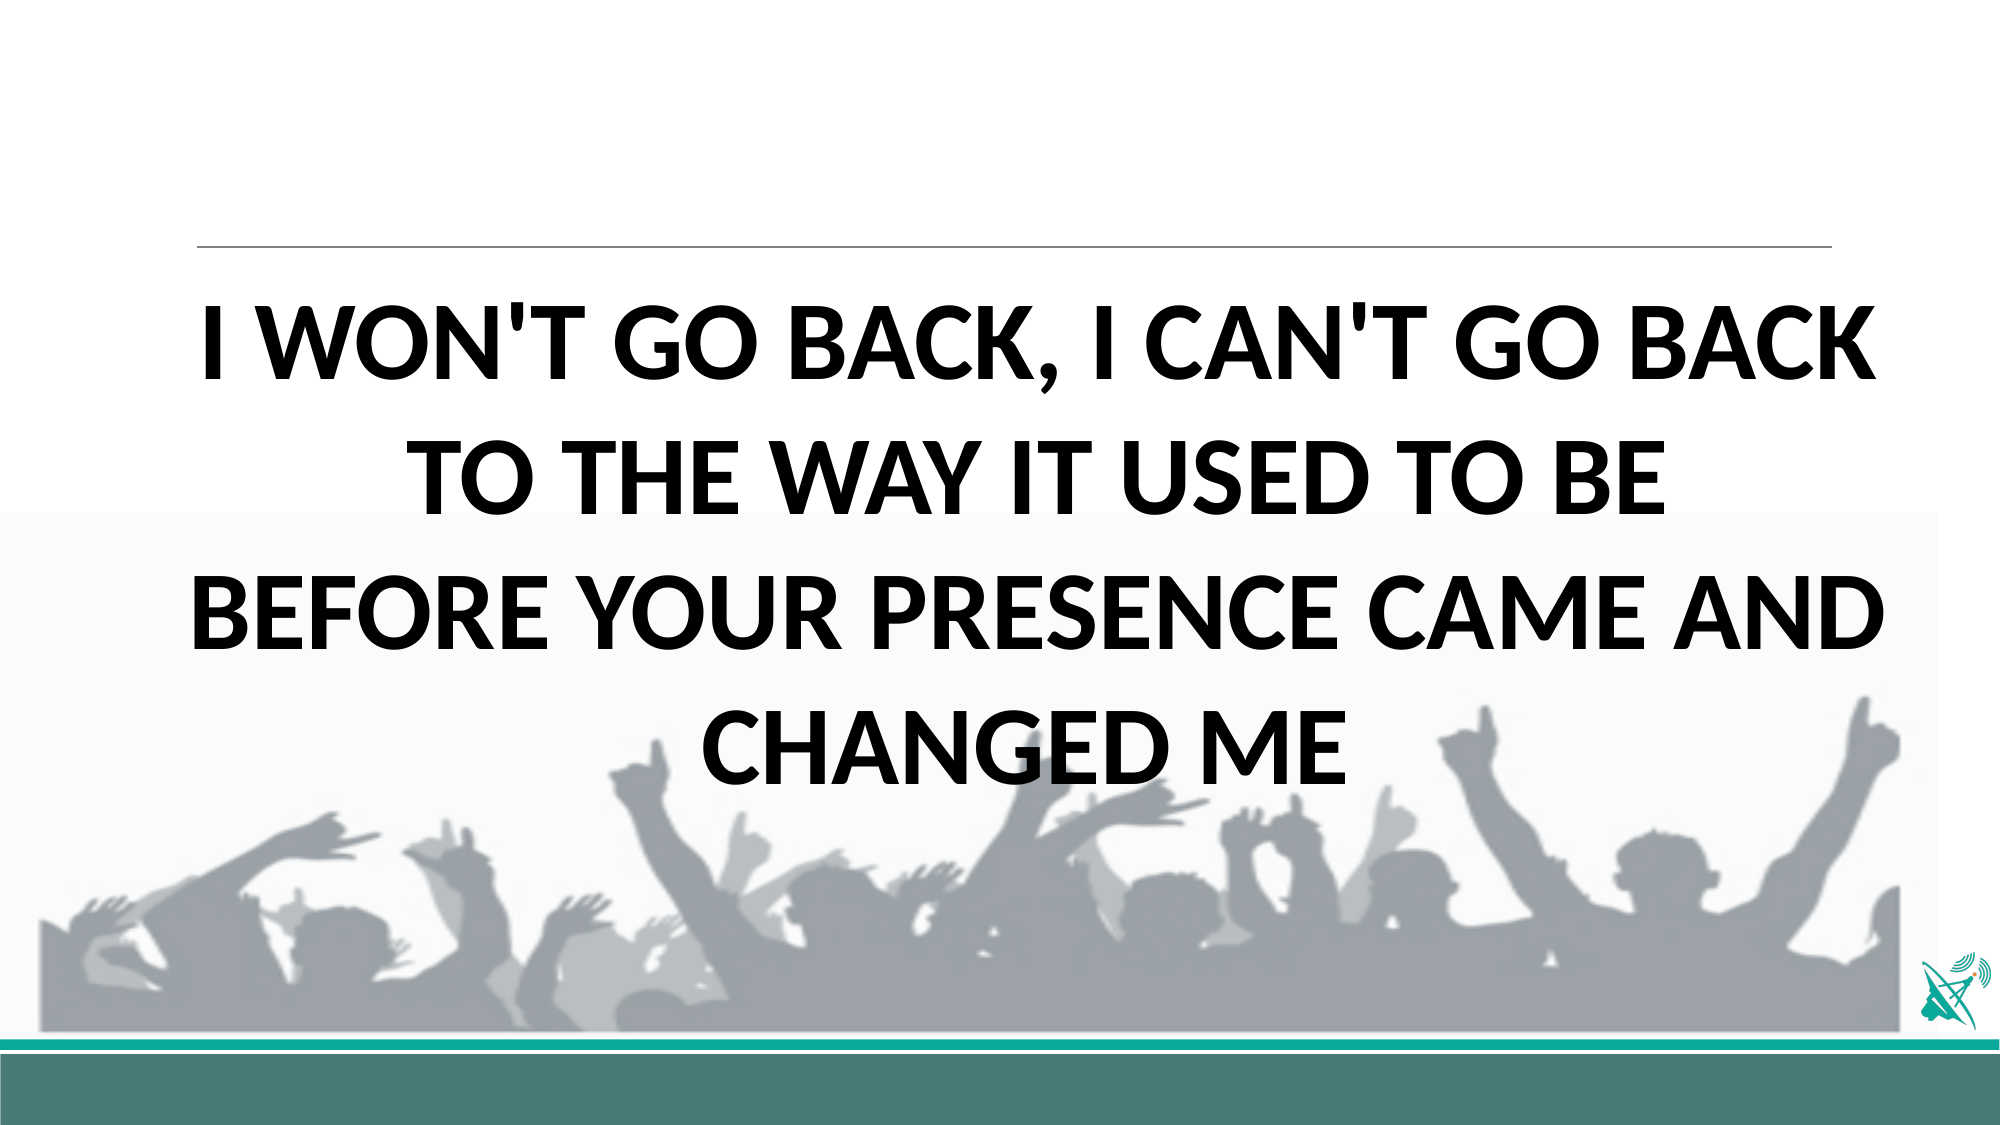

#
I WON'T GO BACK, I CAN'T GO BACK TO THE WAY IT USED TO BE
BEFORE YOUR PRESENCE CAME AND CHANGED ME